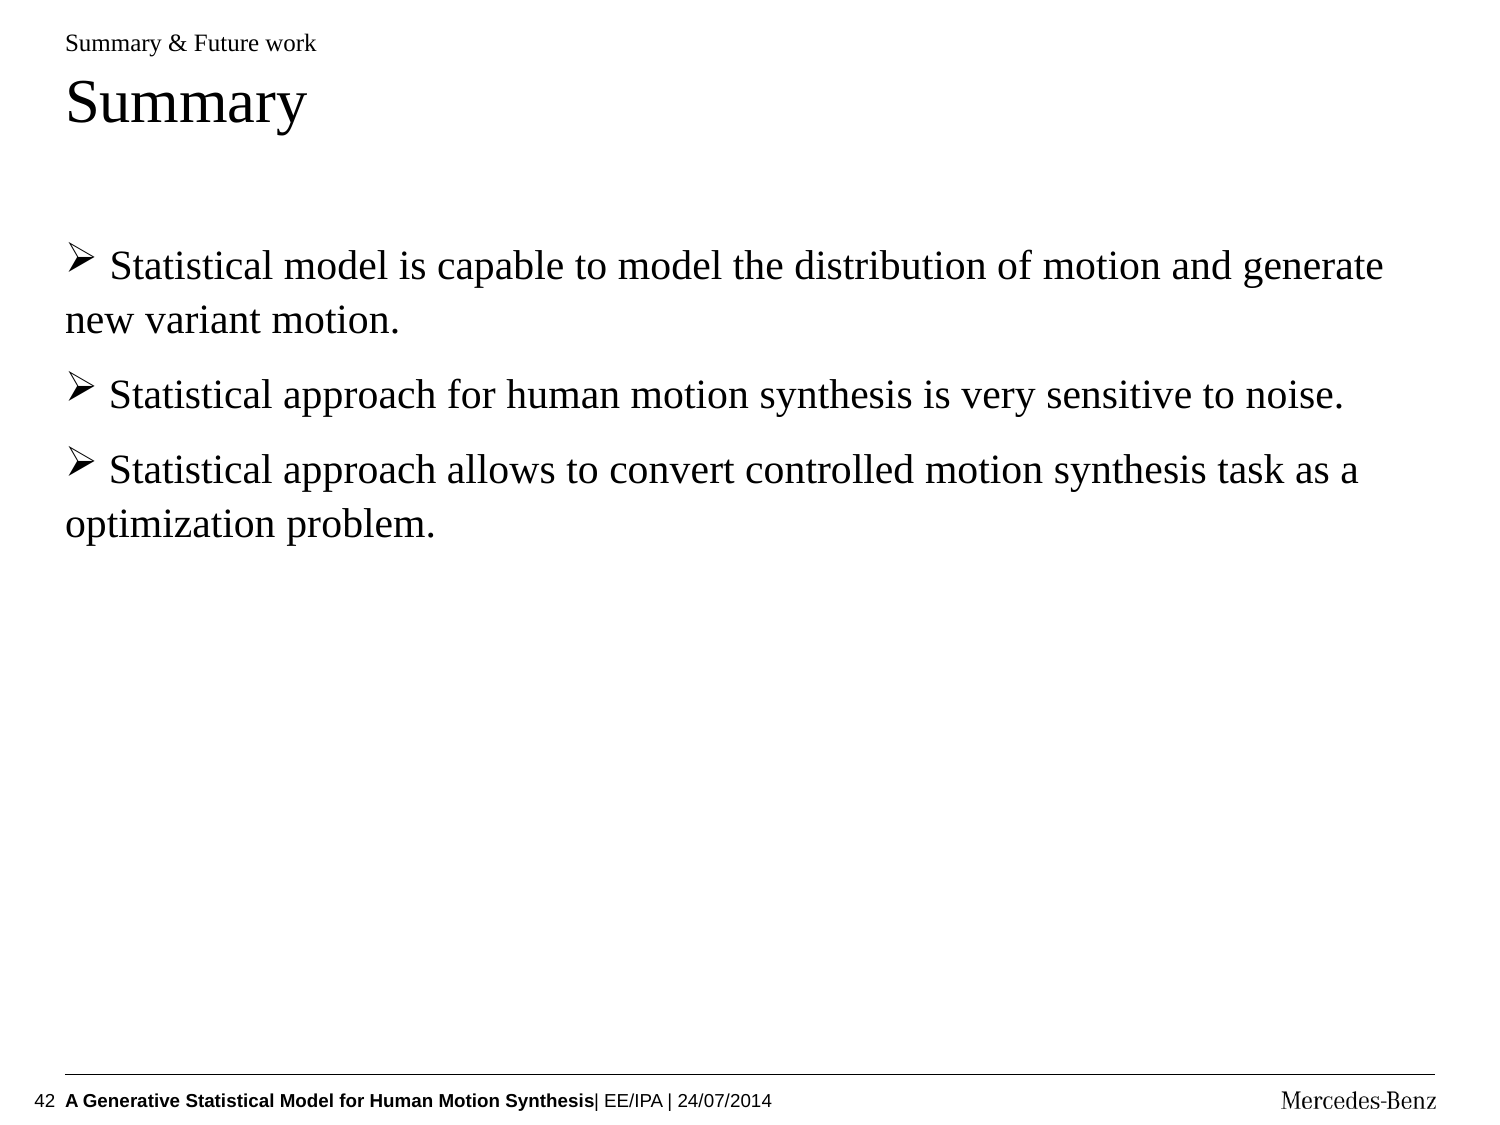

Summary & Future work
# Summary
 Statistical model is capable to model the distribution of motion and generate new variant motion.
 Statistical approach for human motion synthesis is very sensitive to noise.
 Statistical approach allows to convert controlled motion synthesis task as a optimization problem.
42
A Generative Statistical Model for Human Motion Synthesis| EE/IPA | 24/07/2014